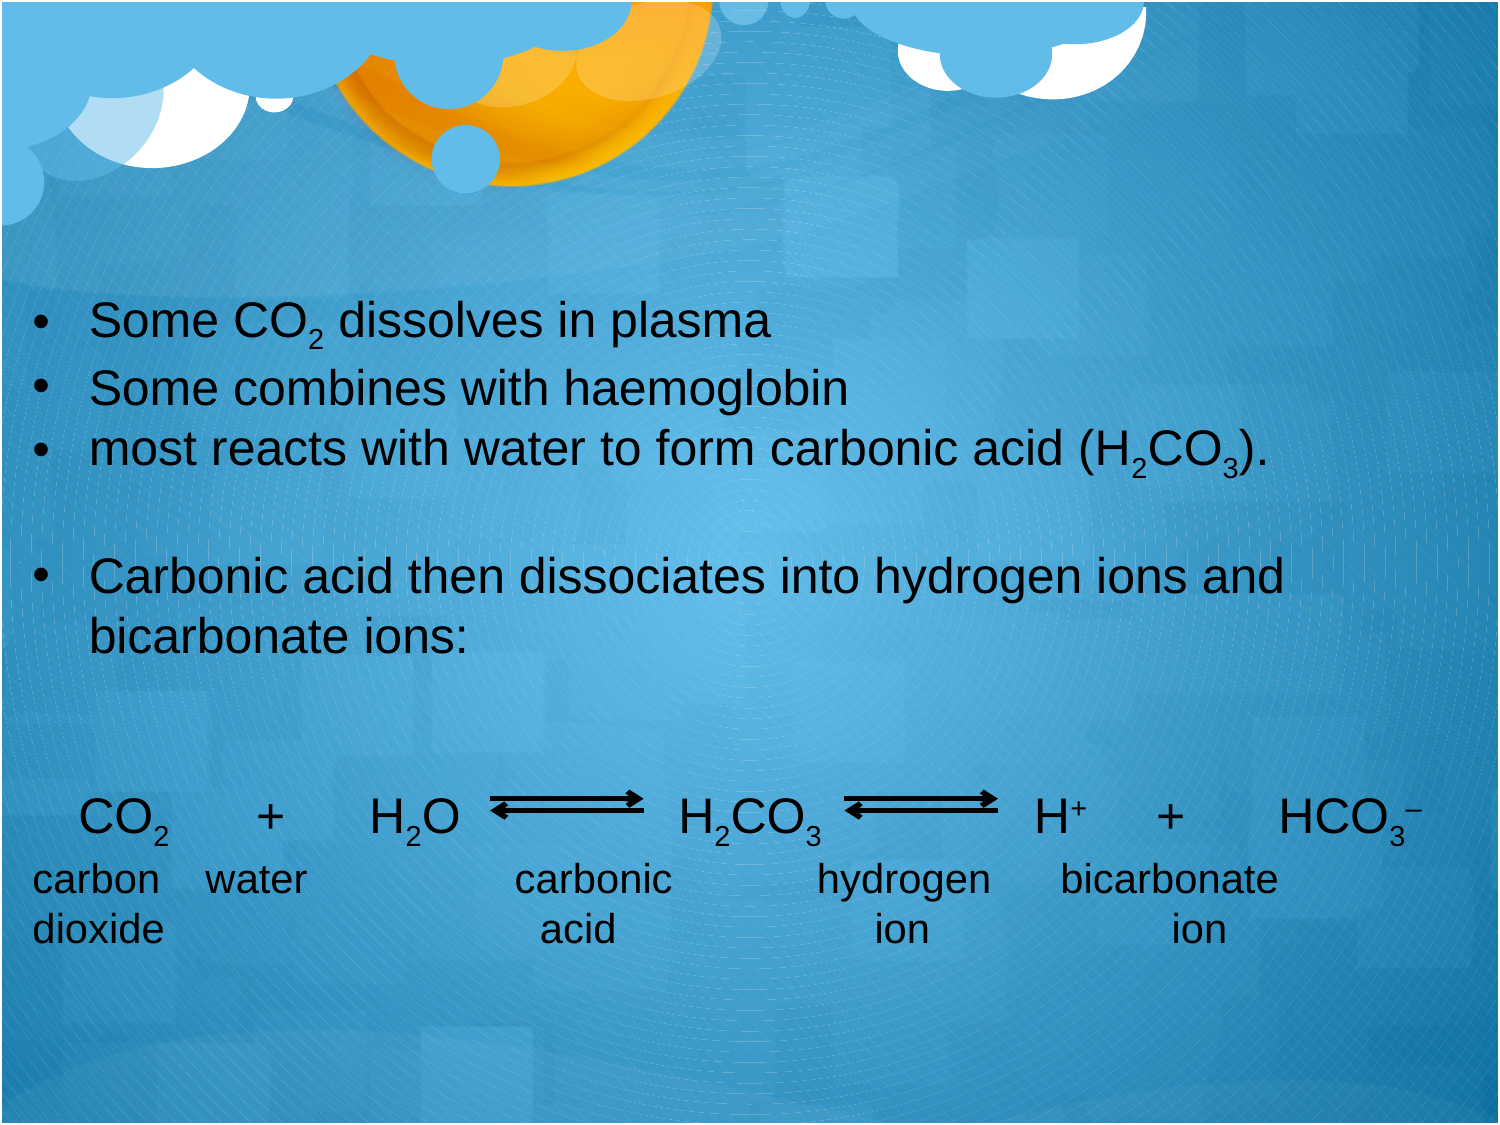

Some CO2 dissolves in plasma
Some combines with haemoglobin
most reacts with water to form carbonic acid (H2CO3).

Carbonic acid then dissociates into hydrogen ions and bicarbonate ions:

CO2 	  +      H2O 		H2CO3 	    H+ 	  + 	HCO3–
carbon 	  water                  carbonic	   hydrogen      bicarbonate
dioxide 			     acid 		        ion                     ion